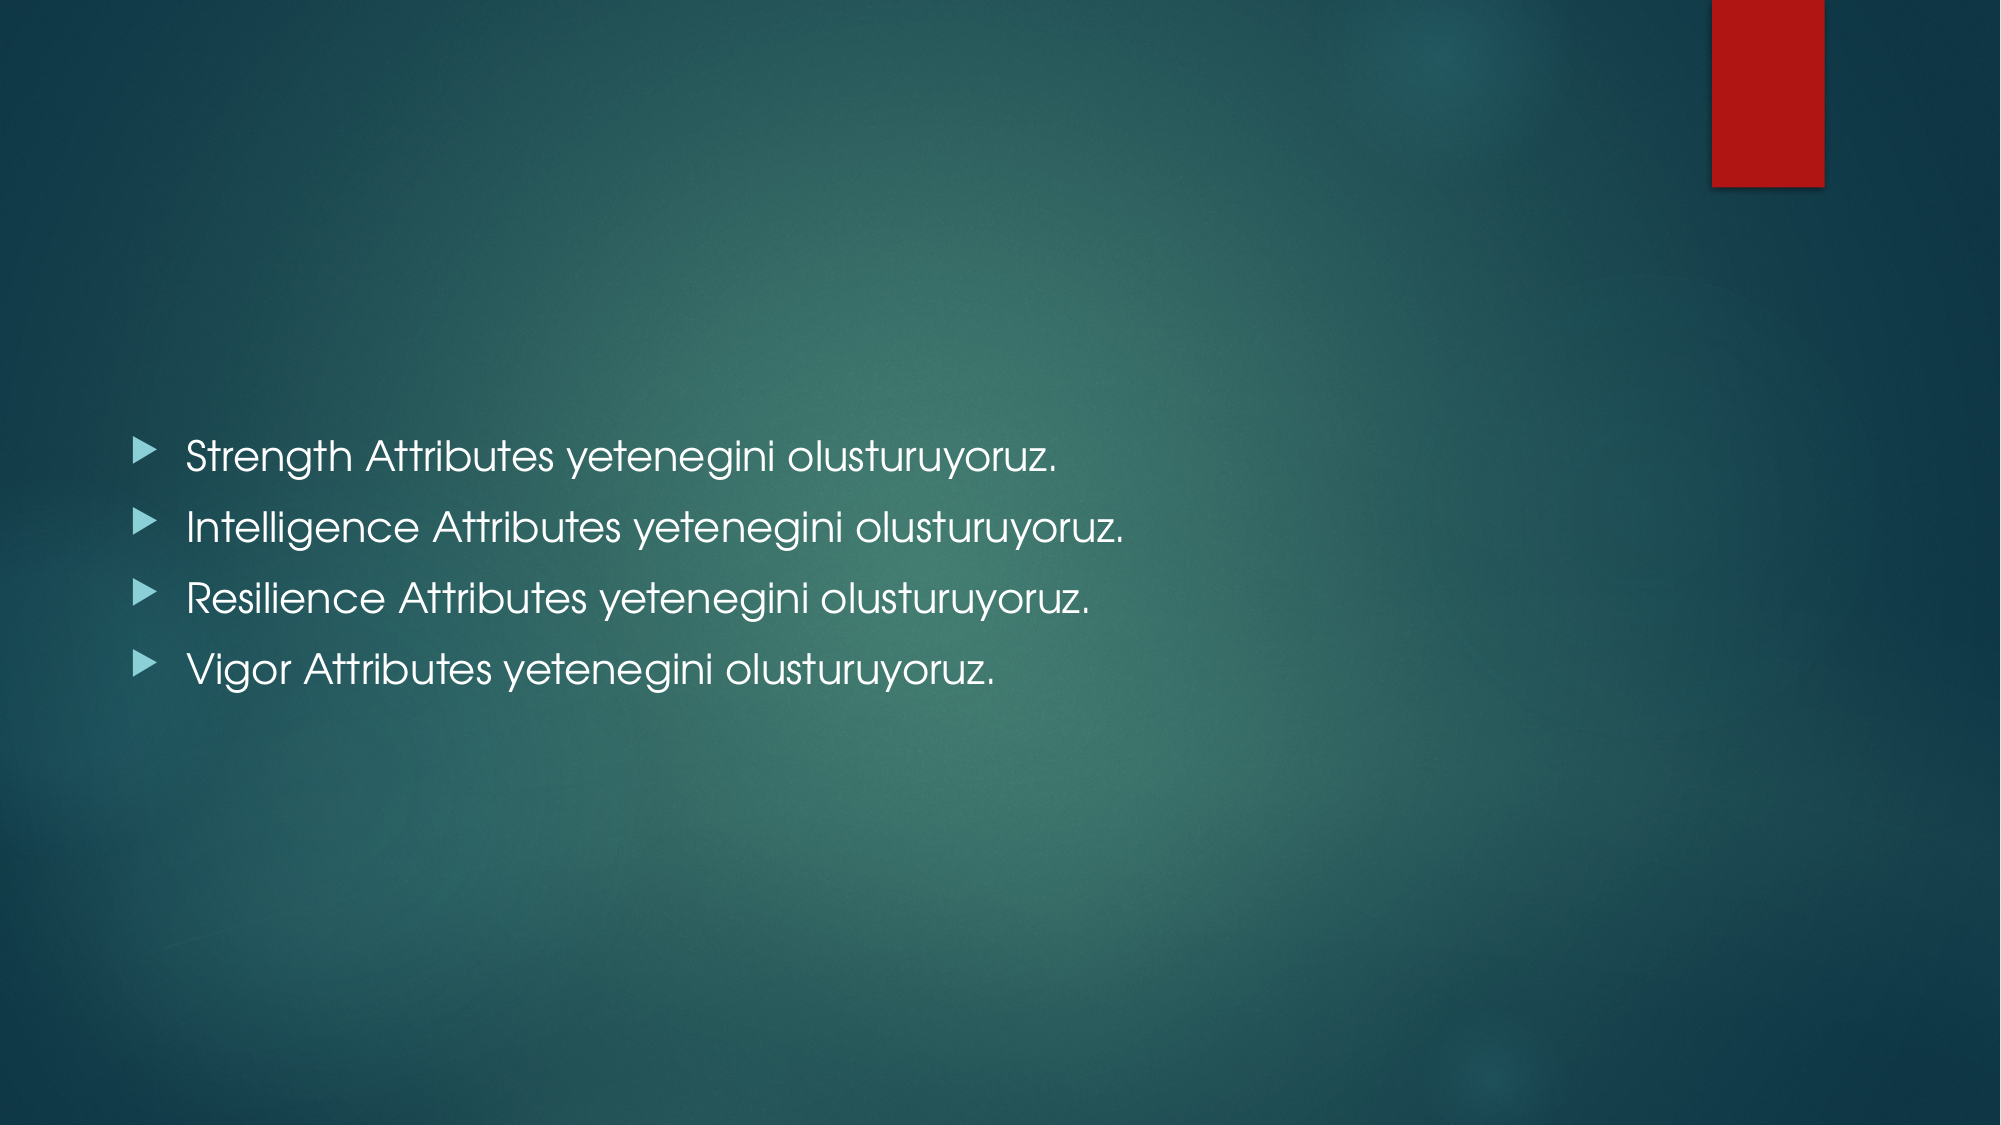

Strength Attributes yetenegini olusturuyoruz.
Intelligence Attributes yetenegini olusturuyoruz.
Resilience Attributes yetenegini olusturuyoruz.
Vigor Attributes yetenegini olusturuyoruz.